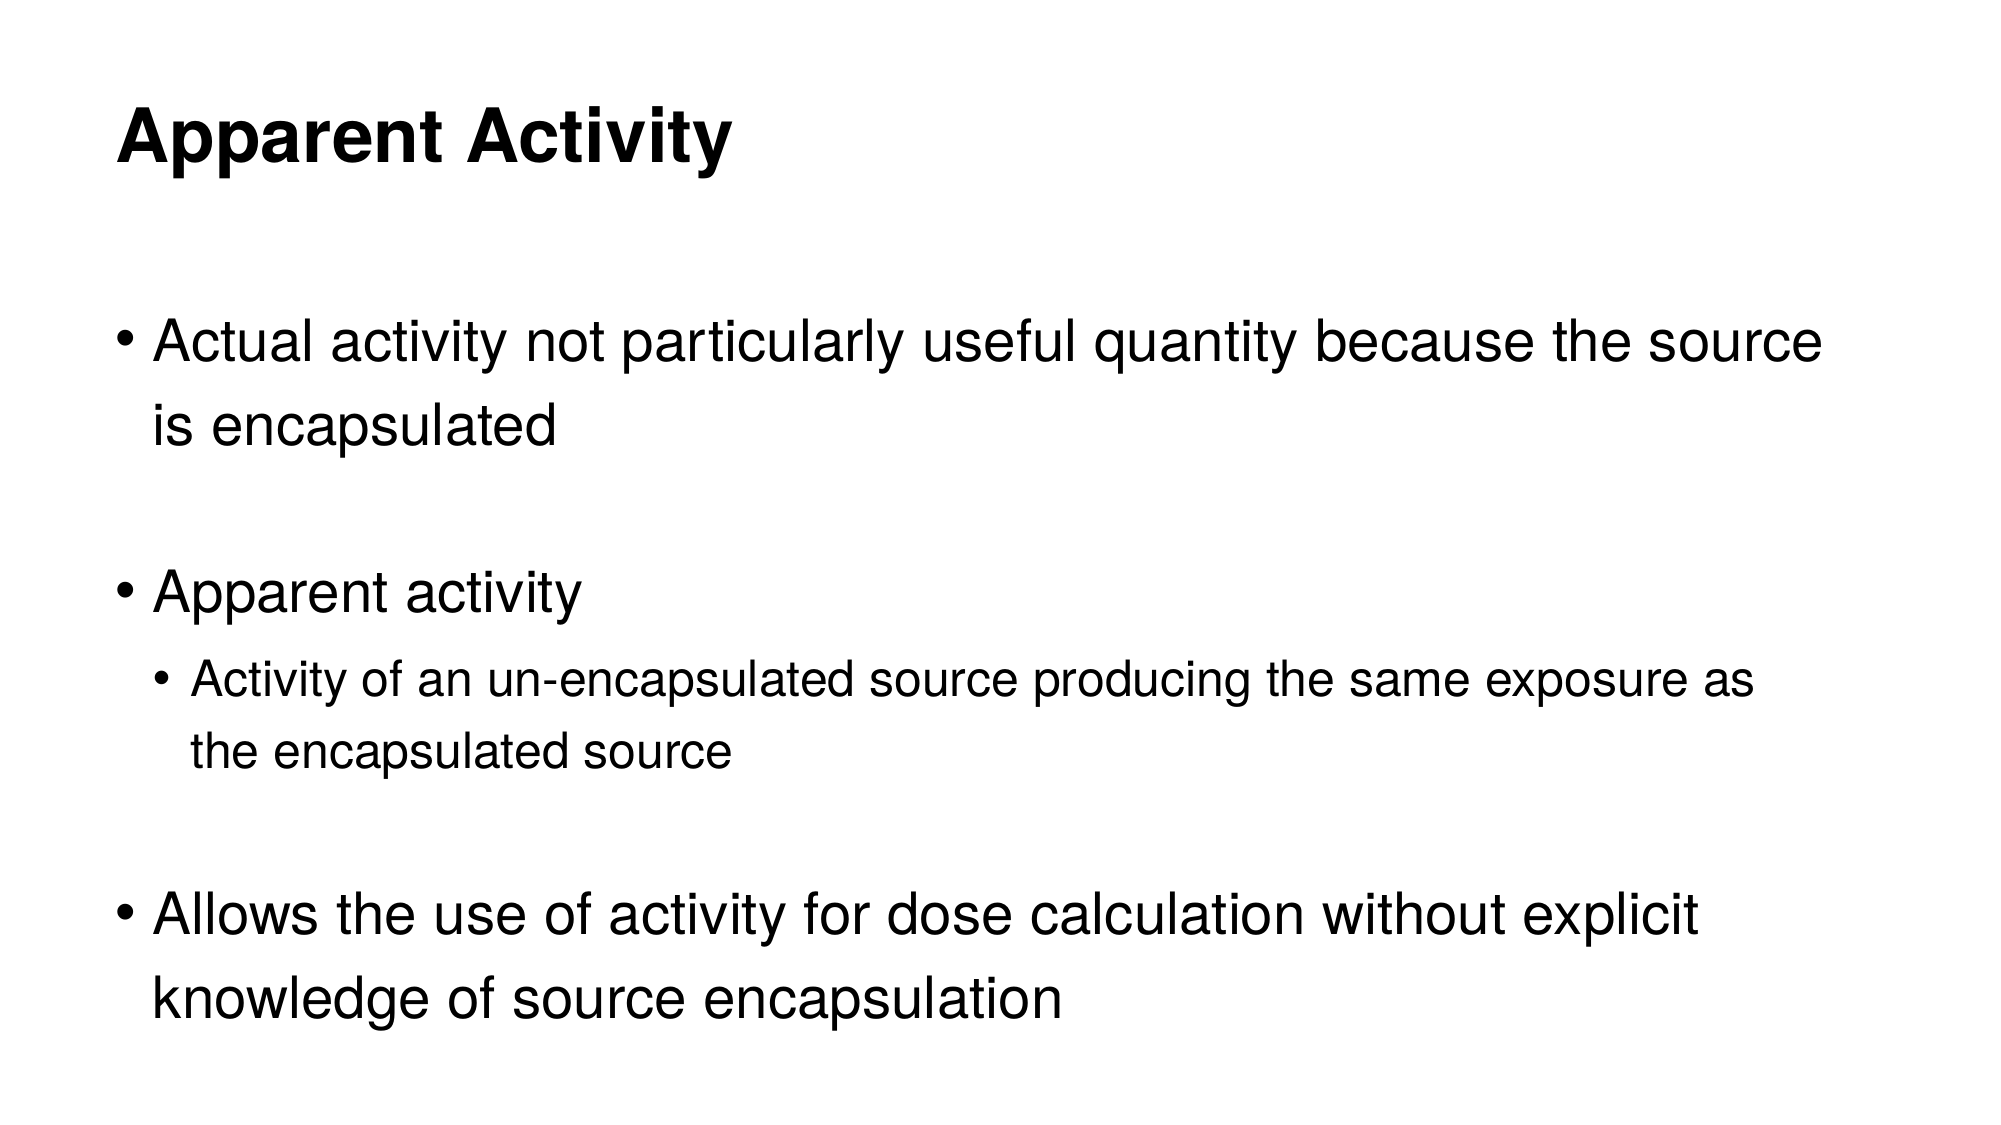

# Apparent Activity
Actual activity not particularly useful quantity because the source is encapsulated

Apparent activity
Activity of an un-encapsulated source producing the same exposure as the encapsulated source

Allows the use of activity for dose calculation without explicit knowledge of source encapsulation